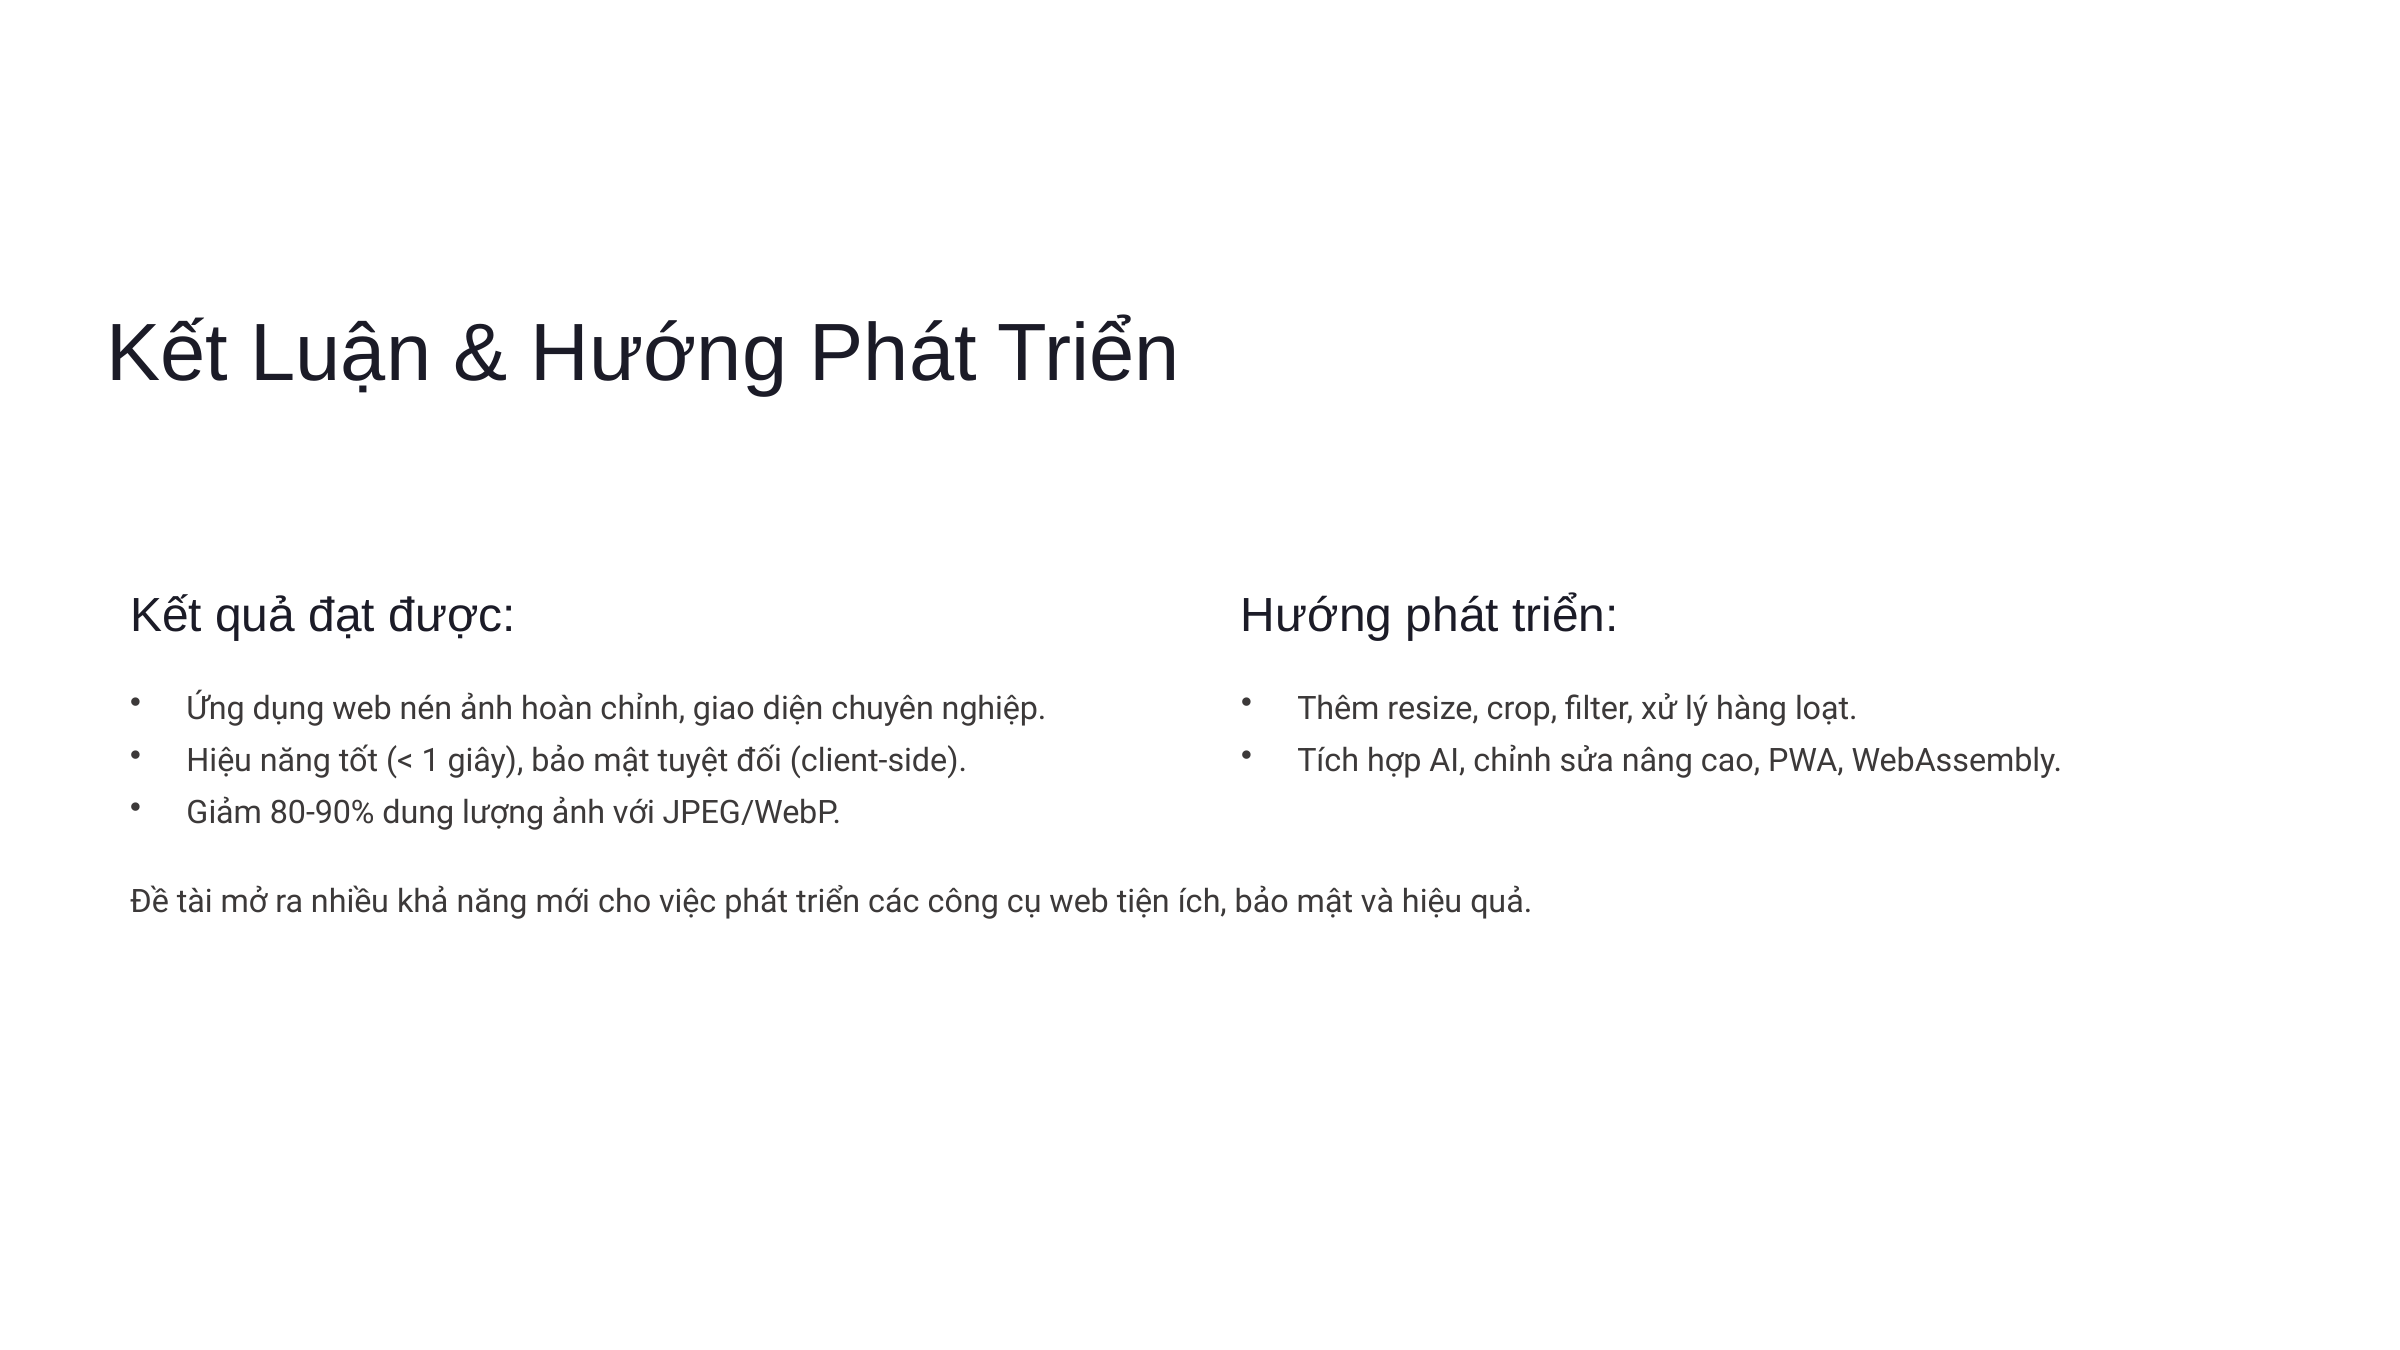

Kết Luận & Hướng Phát Triển
Kết quả đạt được:
Hướng phát triển:
Ứng dụng web nén ảnh hoàn chỉnh, giao diện chuyên nghiệp.
Hiệu năng tốt (< 1 giây), bảo mật tuyệt đối (client-side).
Giảm 80-90% dung lượng ảnh với JPEG/WebP.
Thêm resize, crop, filter, xử lý hàng loạt.
Tích hợp AI, chỉnh sửa nâng cao, PWA, WebAssembly.
Đề tài mở ra nhiều khả năng mới cho việc phát triển các công cụ web tiện ích, bảo mật và hiệu quả.